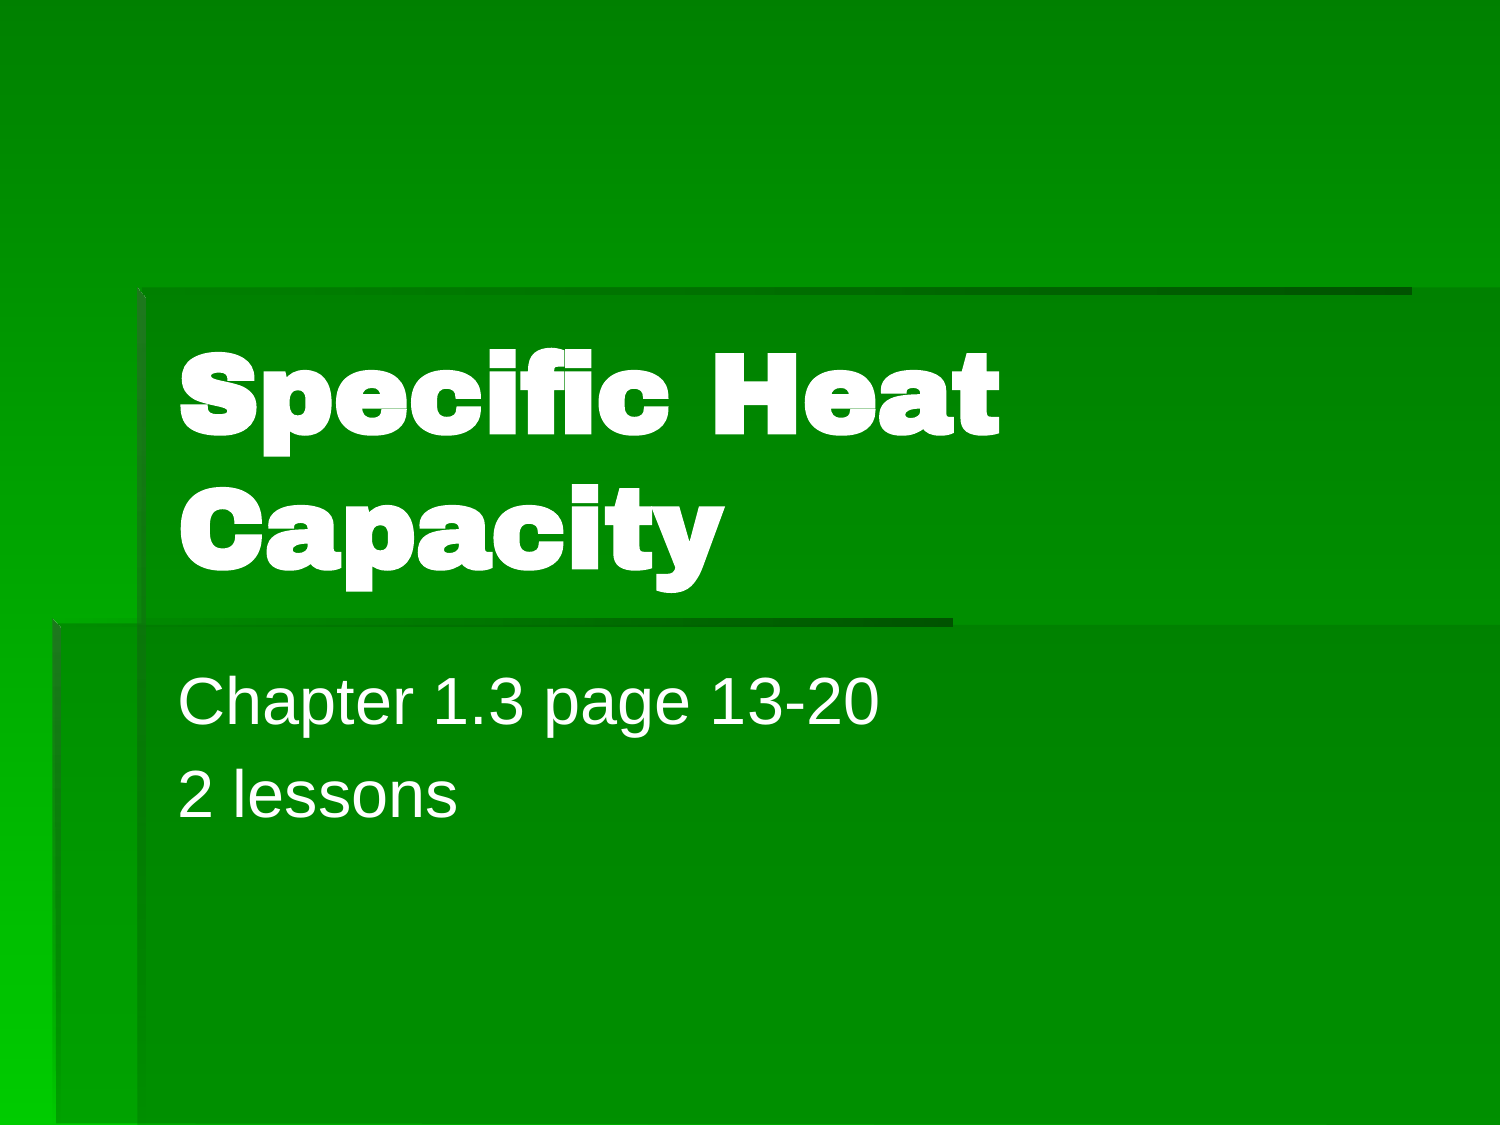

# Specific Heat Capacity
Chapter 1.3 page 13-20
2 lessons